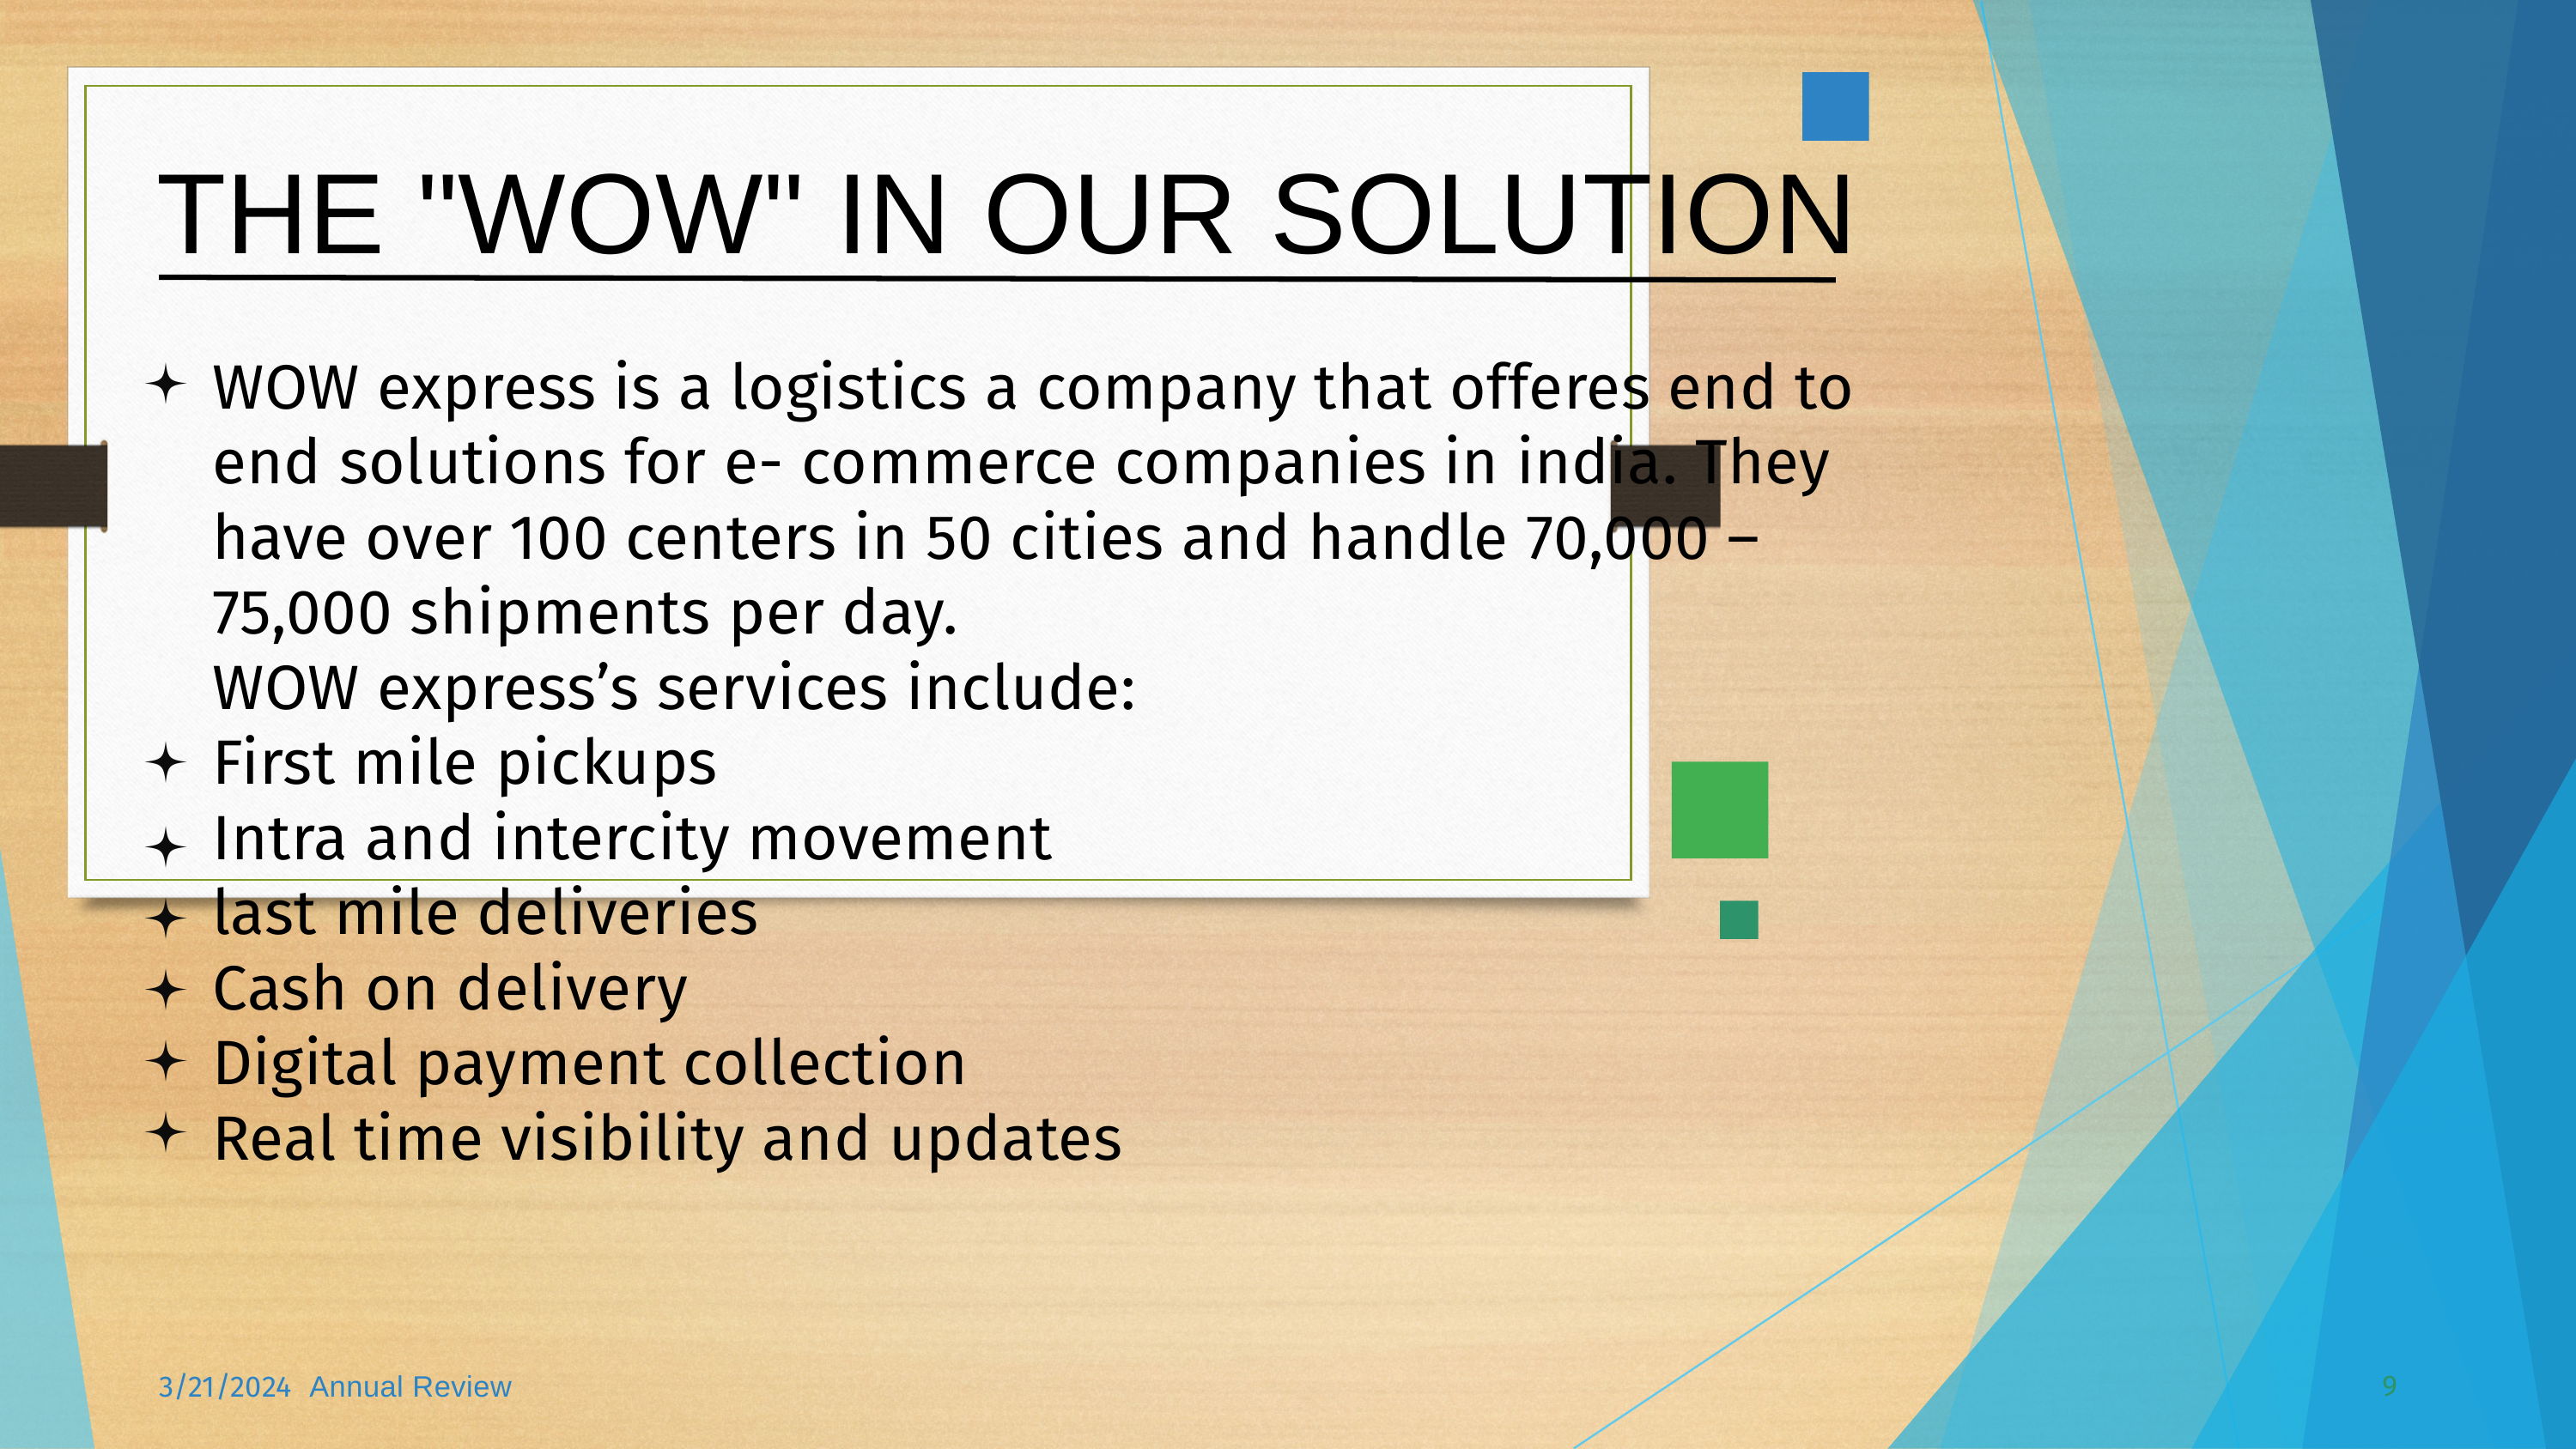

THE "WOW" IN OUR SOLUTION

WOW express is a logistics a company that offeres end to end solutions for e- commerce companies in india. They have over 100 centers in 50 cities and handle 70,000 – 75,000 shipments per day.
WOW express’s services include:
First mile pickups
Intra and intercity movement
last mile deliveries
Cash on delivery
Digital payment collection
Real time visibility and updates

9
3/21/2024  Annual Review